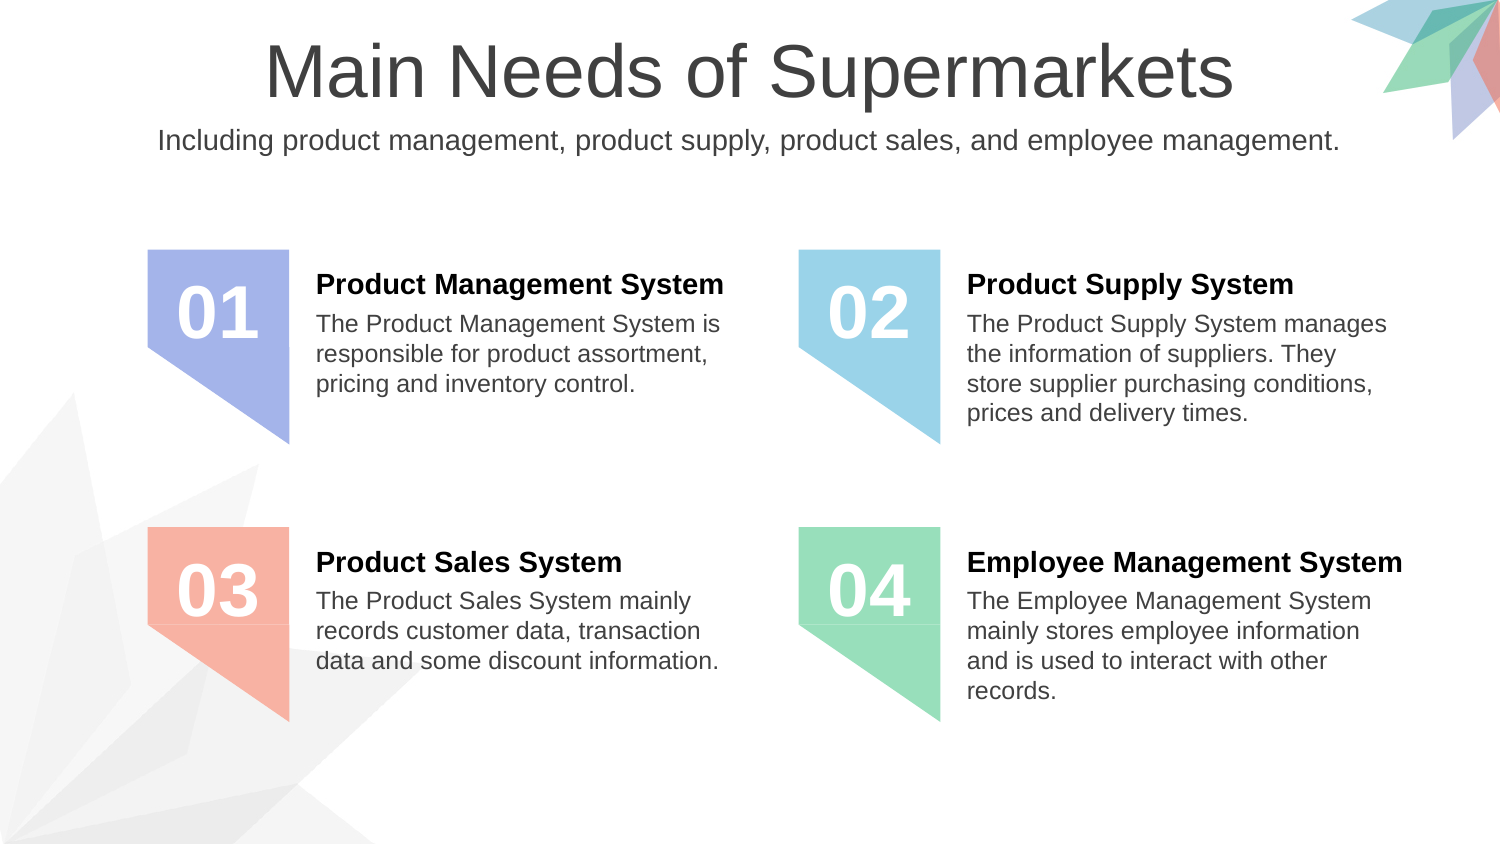

Main Needs of Supermarkets
Including product management, product supply, product sales, and employee management.

02
01
Product Supply System
The Product Supply System manages the information of suppliers. They store supplier purchasing conditions, prices and delivery times.
Product Management System
The Product Management System is responsible for product assortment, pricing and inventory control.

04
03
Employee Management System
The Employee Management System mainly stores employee information and is used to interact with other records.
Product Sales System
The Product Sales System mainly records customer data, transaction data and some discount information.